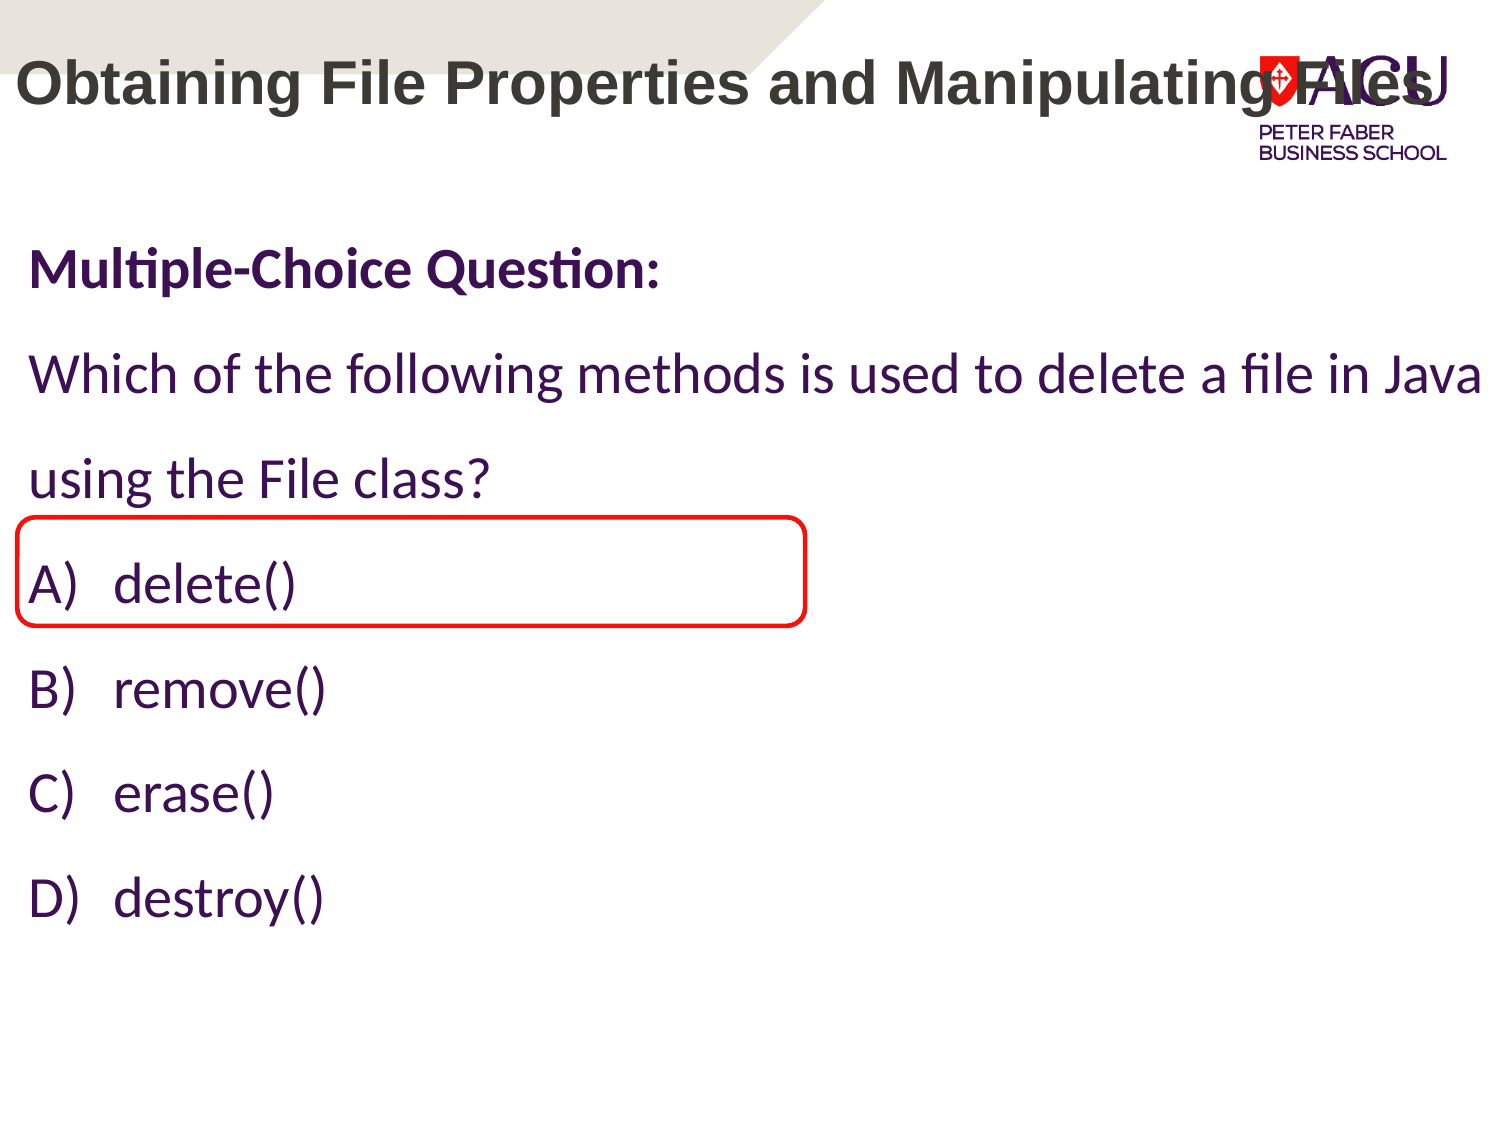

# Obtaining File Properties and Manipulating Files
Multiple-Choice Question:
Which of the following methods is used to delete a file in Java using the File class?
delete()
remove()
erase()
destroy()

12